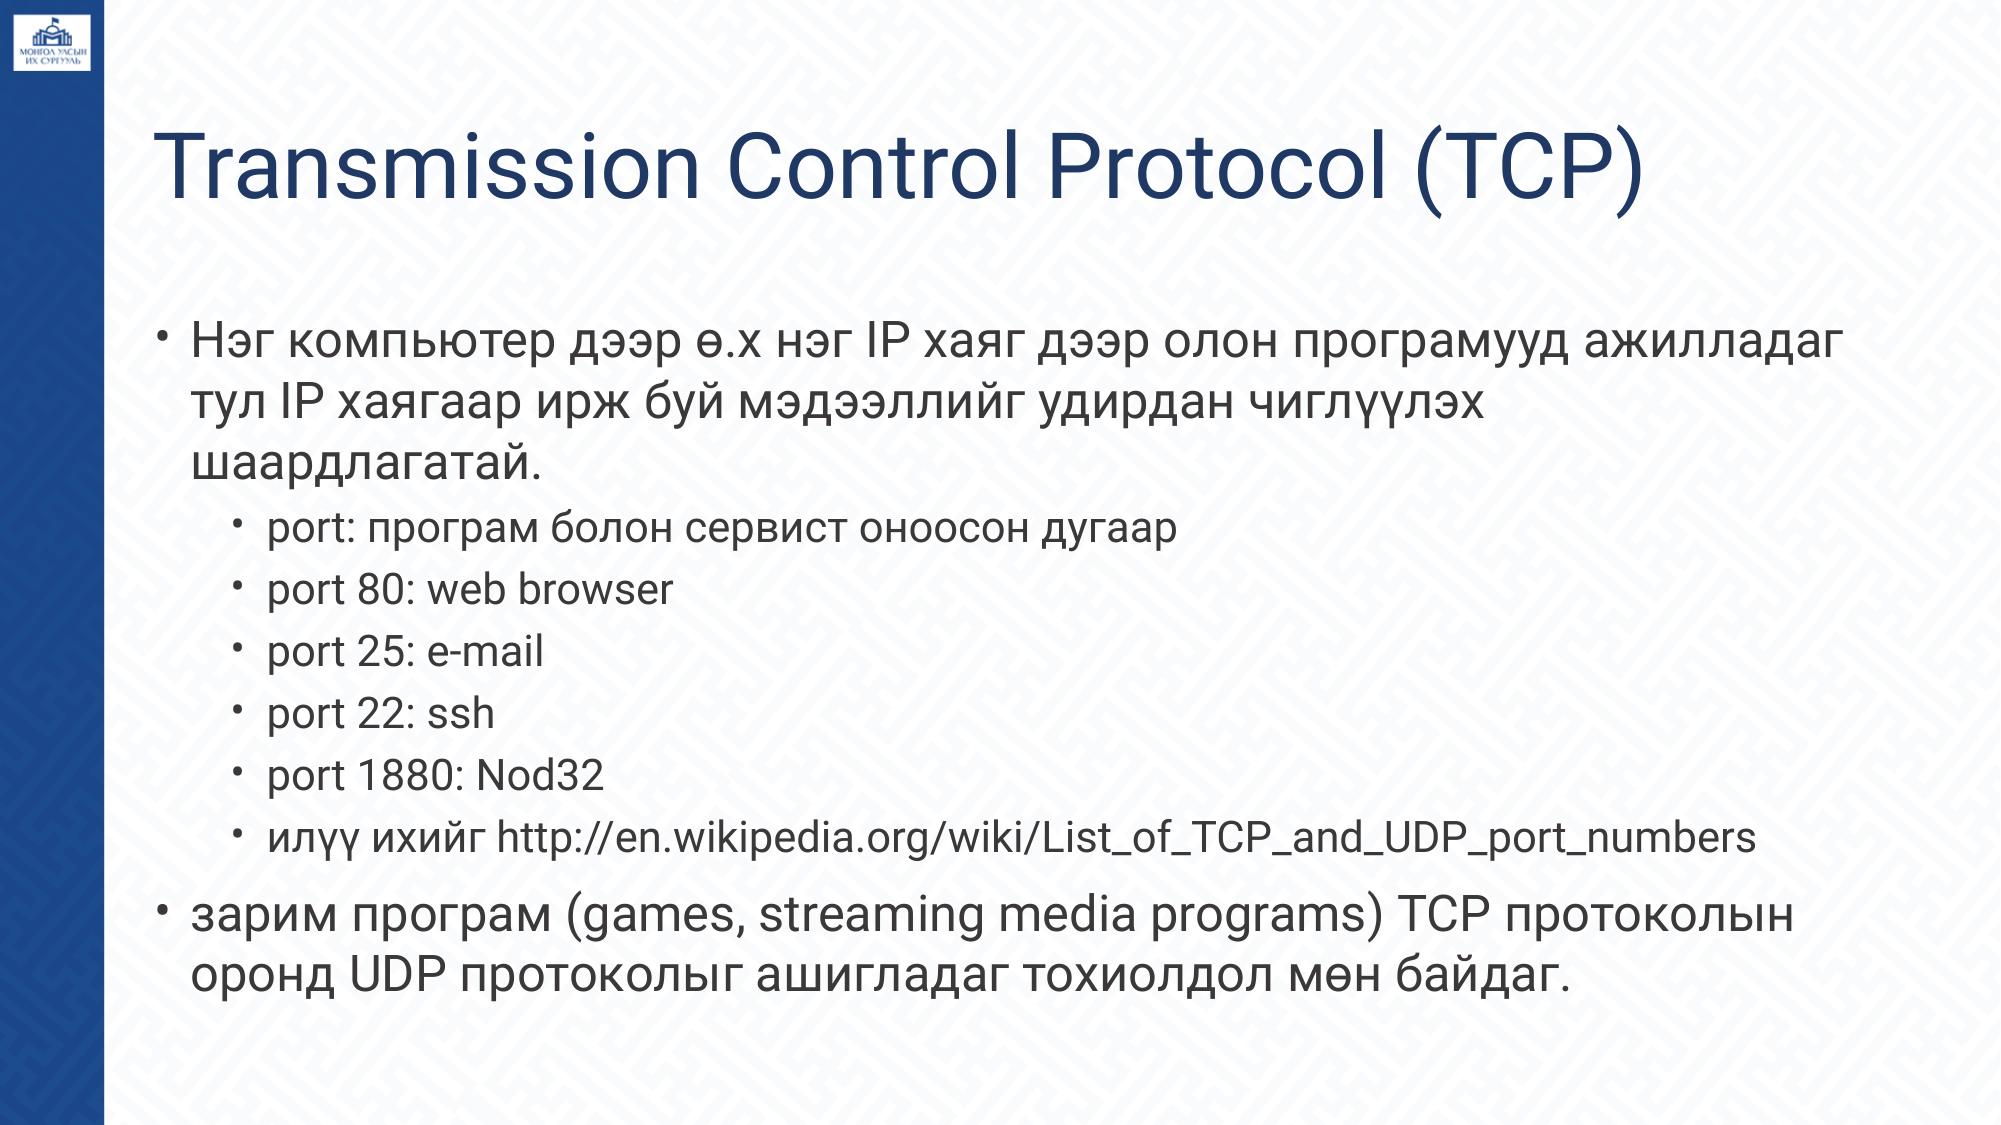

# Transmission Control Protocol (TCP)
Нэг компьютер дээр ө.х нэг IP хаяг дээр олон програмууд ажилладаг тул IP хаягаар ирж буй мэдээллийг удирдан чиглүүлэх шаардлагатай.
port: програм болон сервист оноосон дугаар
port 80: web browser
port 25: e-mail
port 22: ssh
port 1880: Nod32
илүү ихийг http://en.wikipedia.org/wiki/List_of_TCP_and_UDP_port_numbers
зарим програм (games, streaming media programs) TCP протоколын оронд UDP протоколыг ашигладаг тохиолдол мөн байдаг.